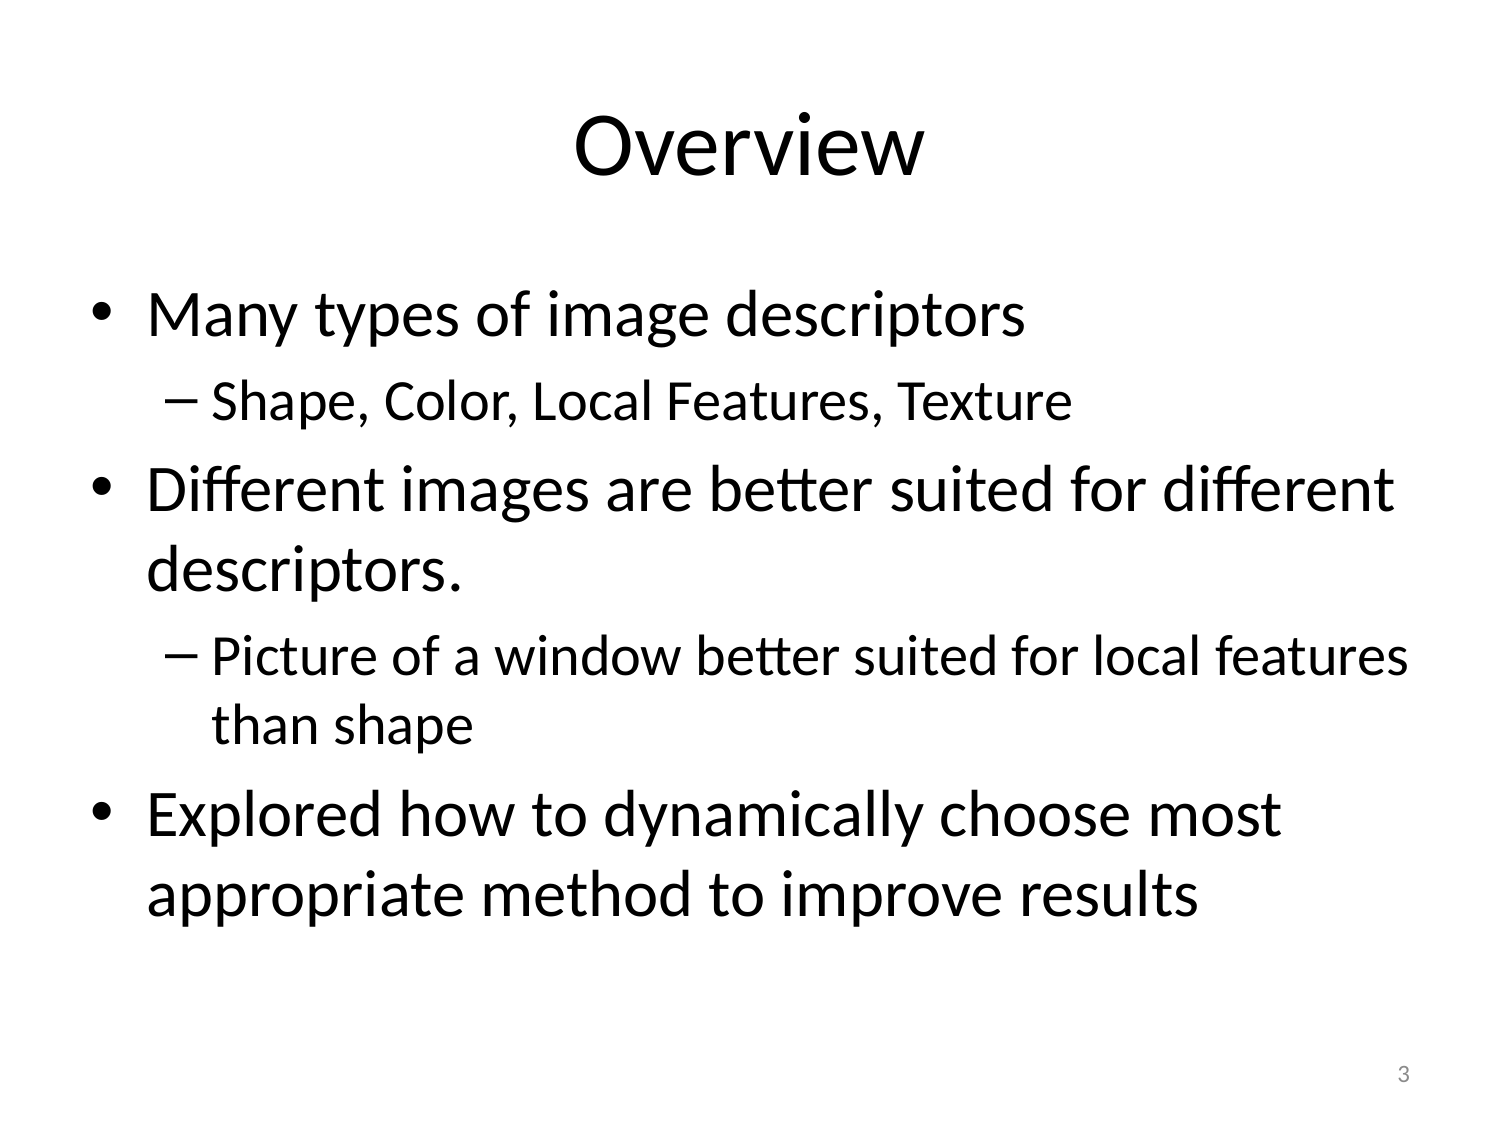

# Overview
Many types of image descriptors
Shape, Color, Local Features, Texture
Different images are better suited for different descriptors.
Picture of a window better suited for local features than shape
Explored how to dynamically choose most appropriate method to improve results

3